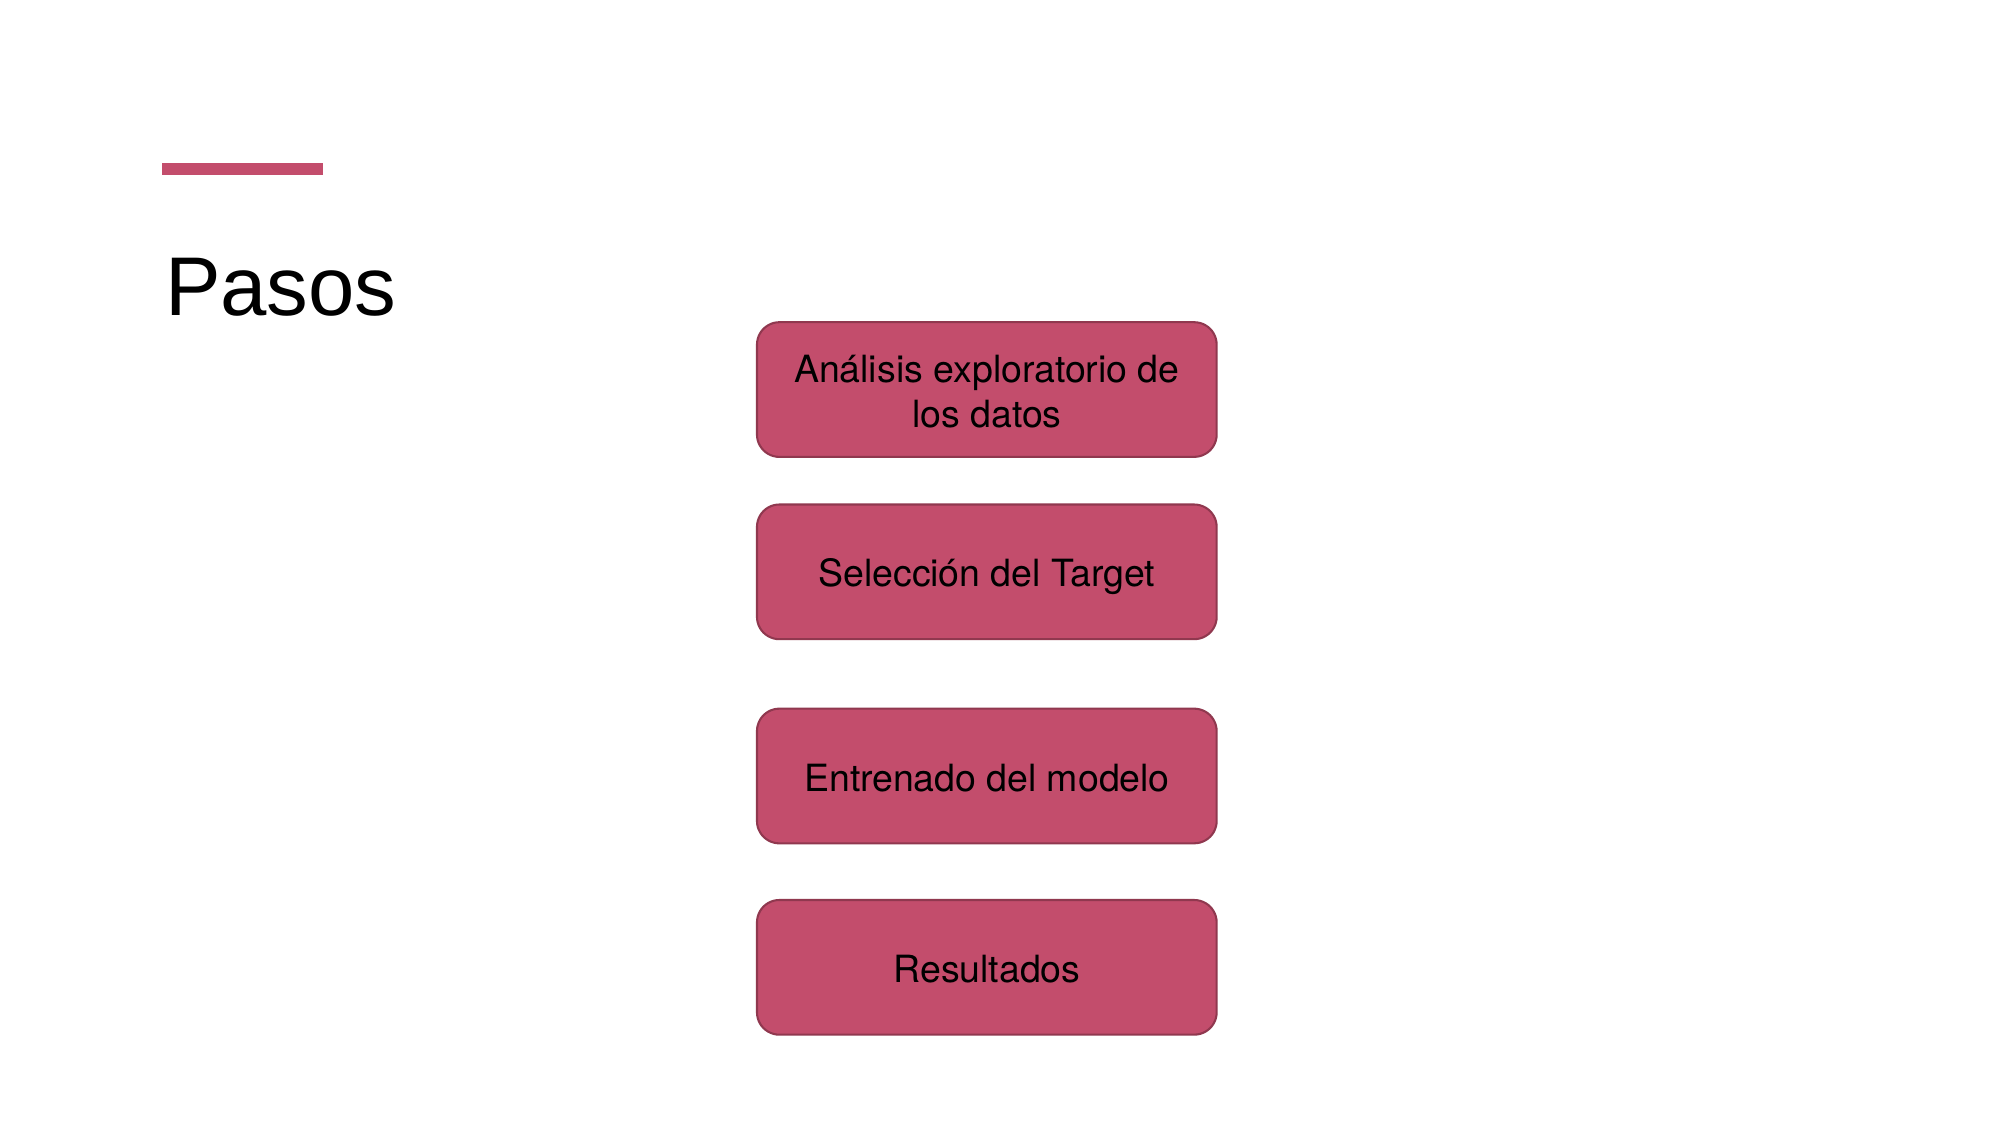

# Pasos
Análisis exploratorio de los datos
Selección del Target
Entrenado del modelo
Resultados